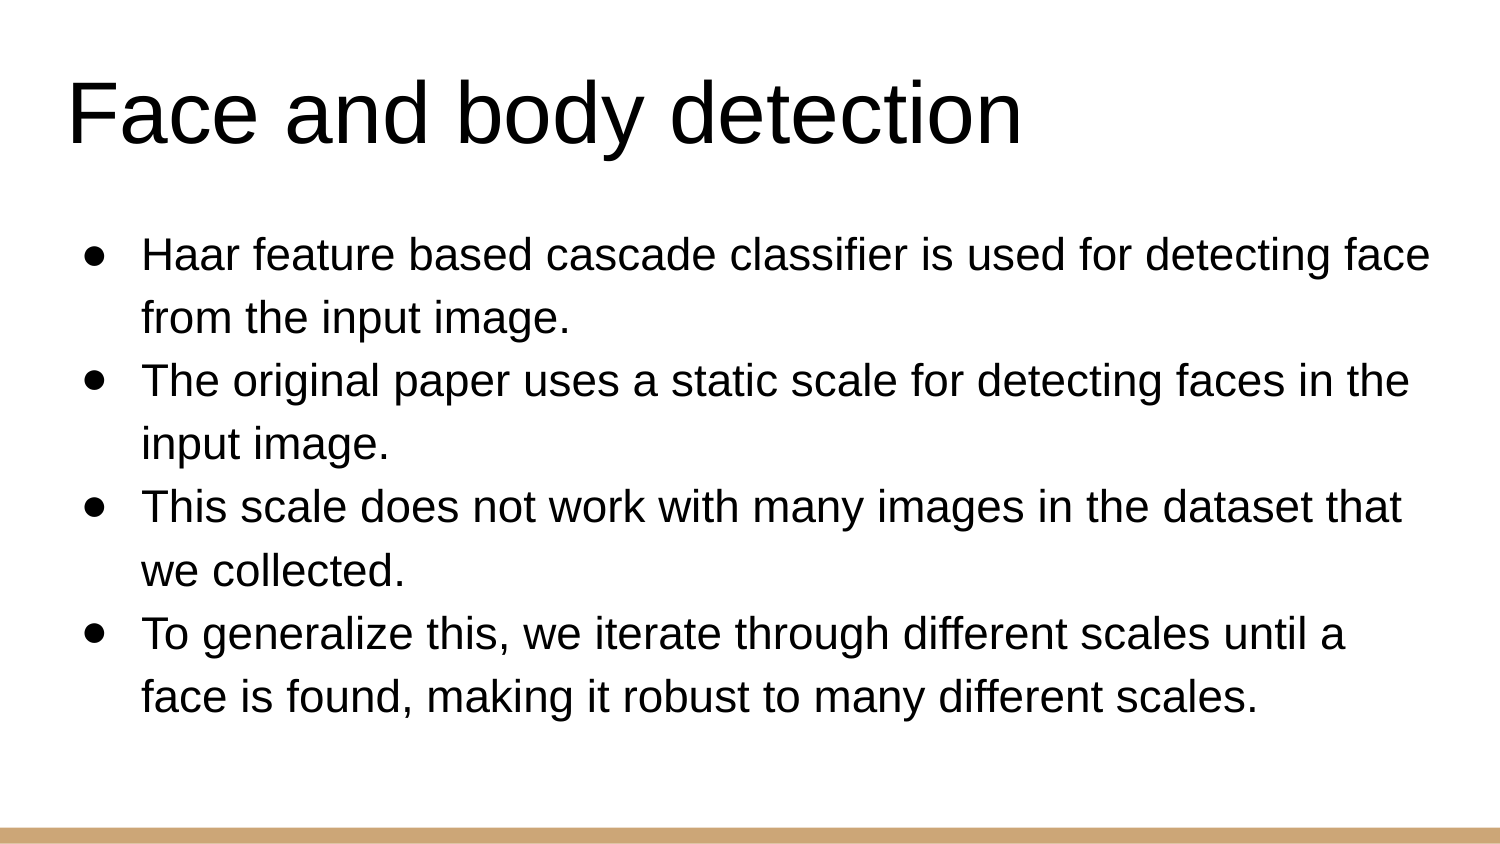

# Face and body detection
Haar feature based cascade classifier is used for detecting face from the input image.
The original paper uses a static scale for detecting faces in the input image.
This scale does not work with many images in the dataset that we collected.
To generalize this, we iterate through different scales until a face is found, making it robust to many different scales.